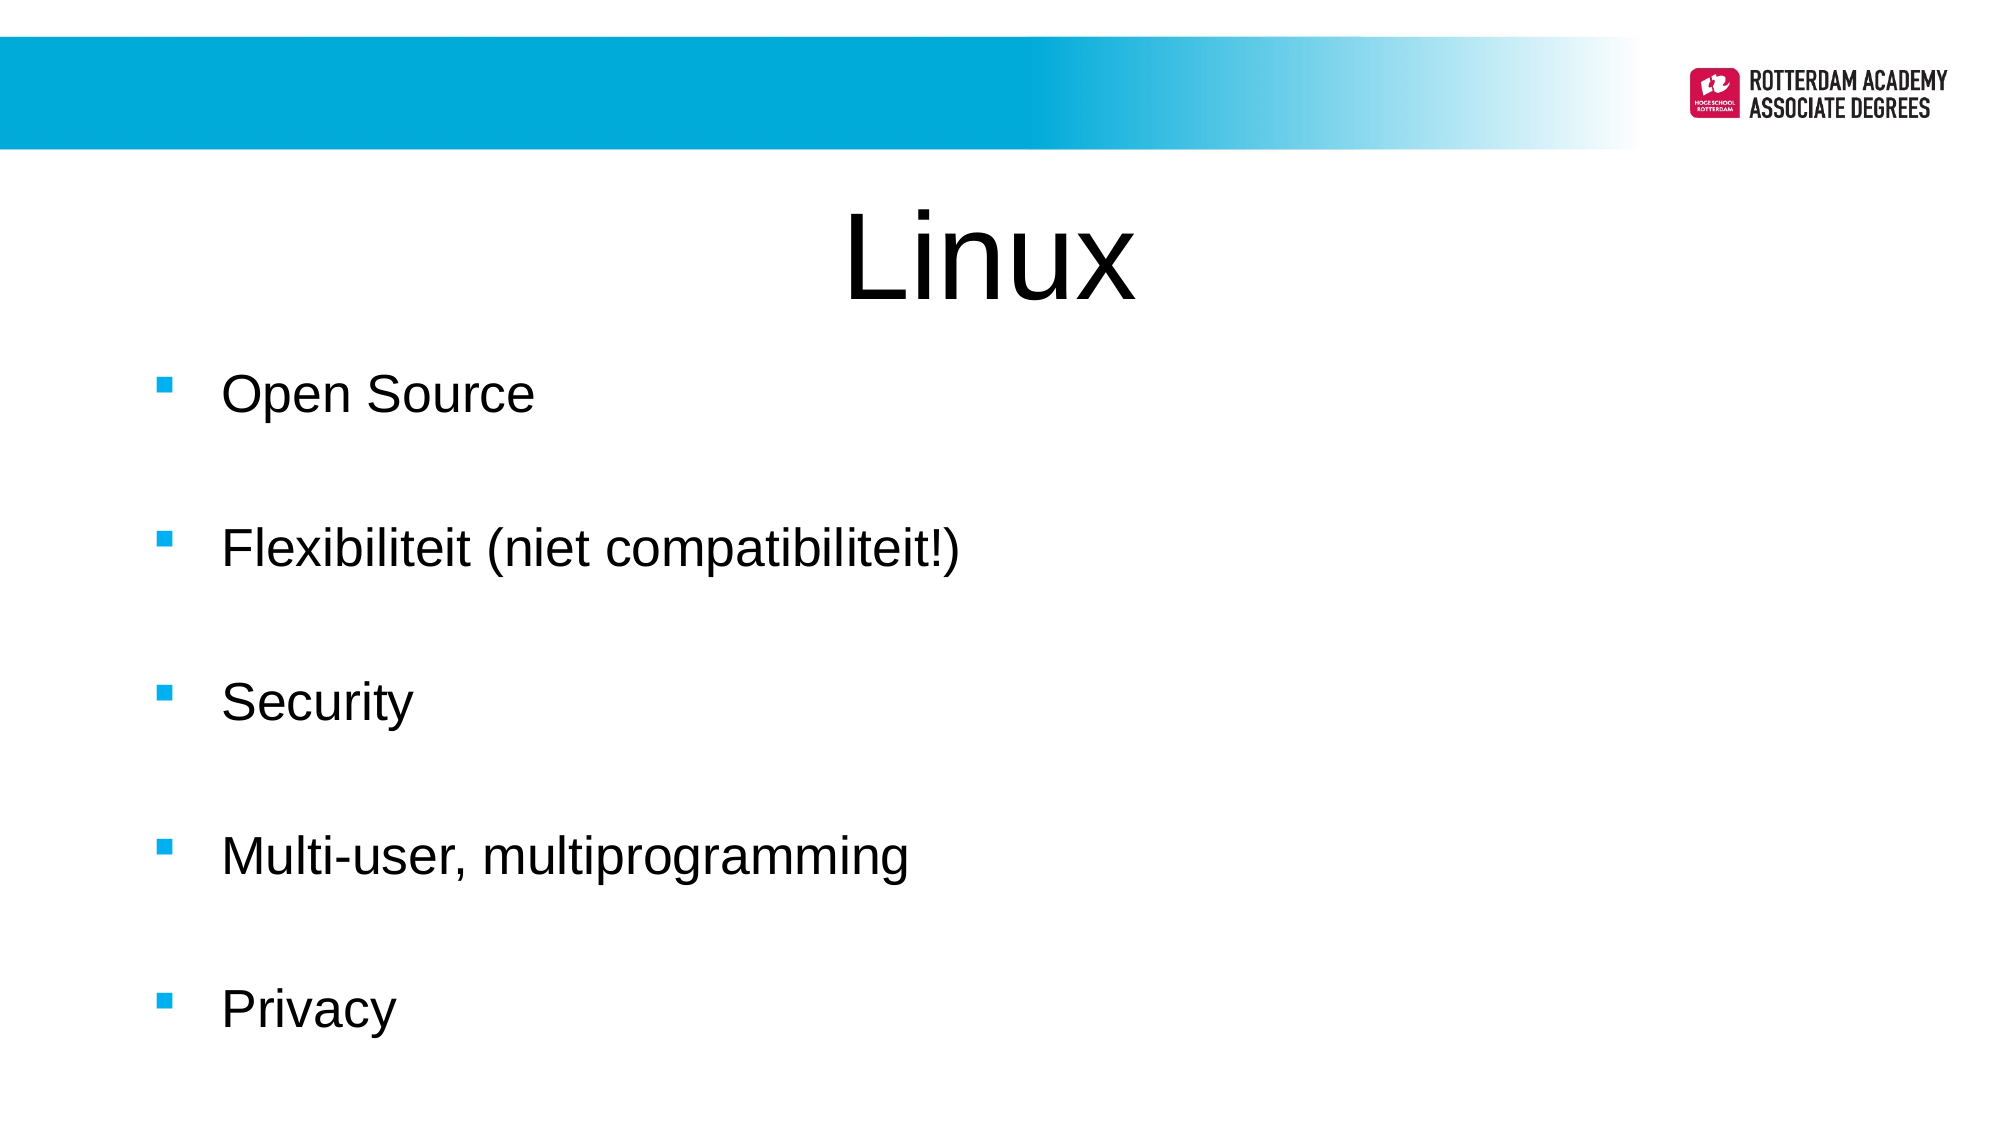

Linux
Open Source

Flexibiliteit (niet compatibiliteit!)

Security

Multi-user, multiprogramming

Privacy

Periode 1
Periode 1